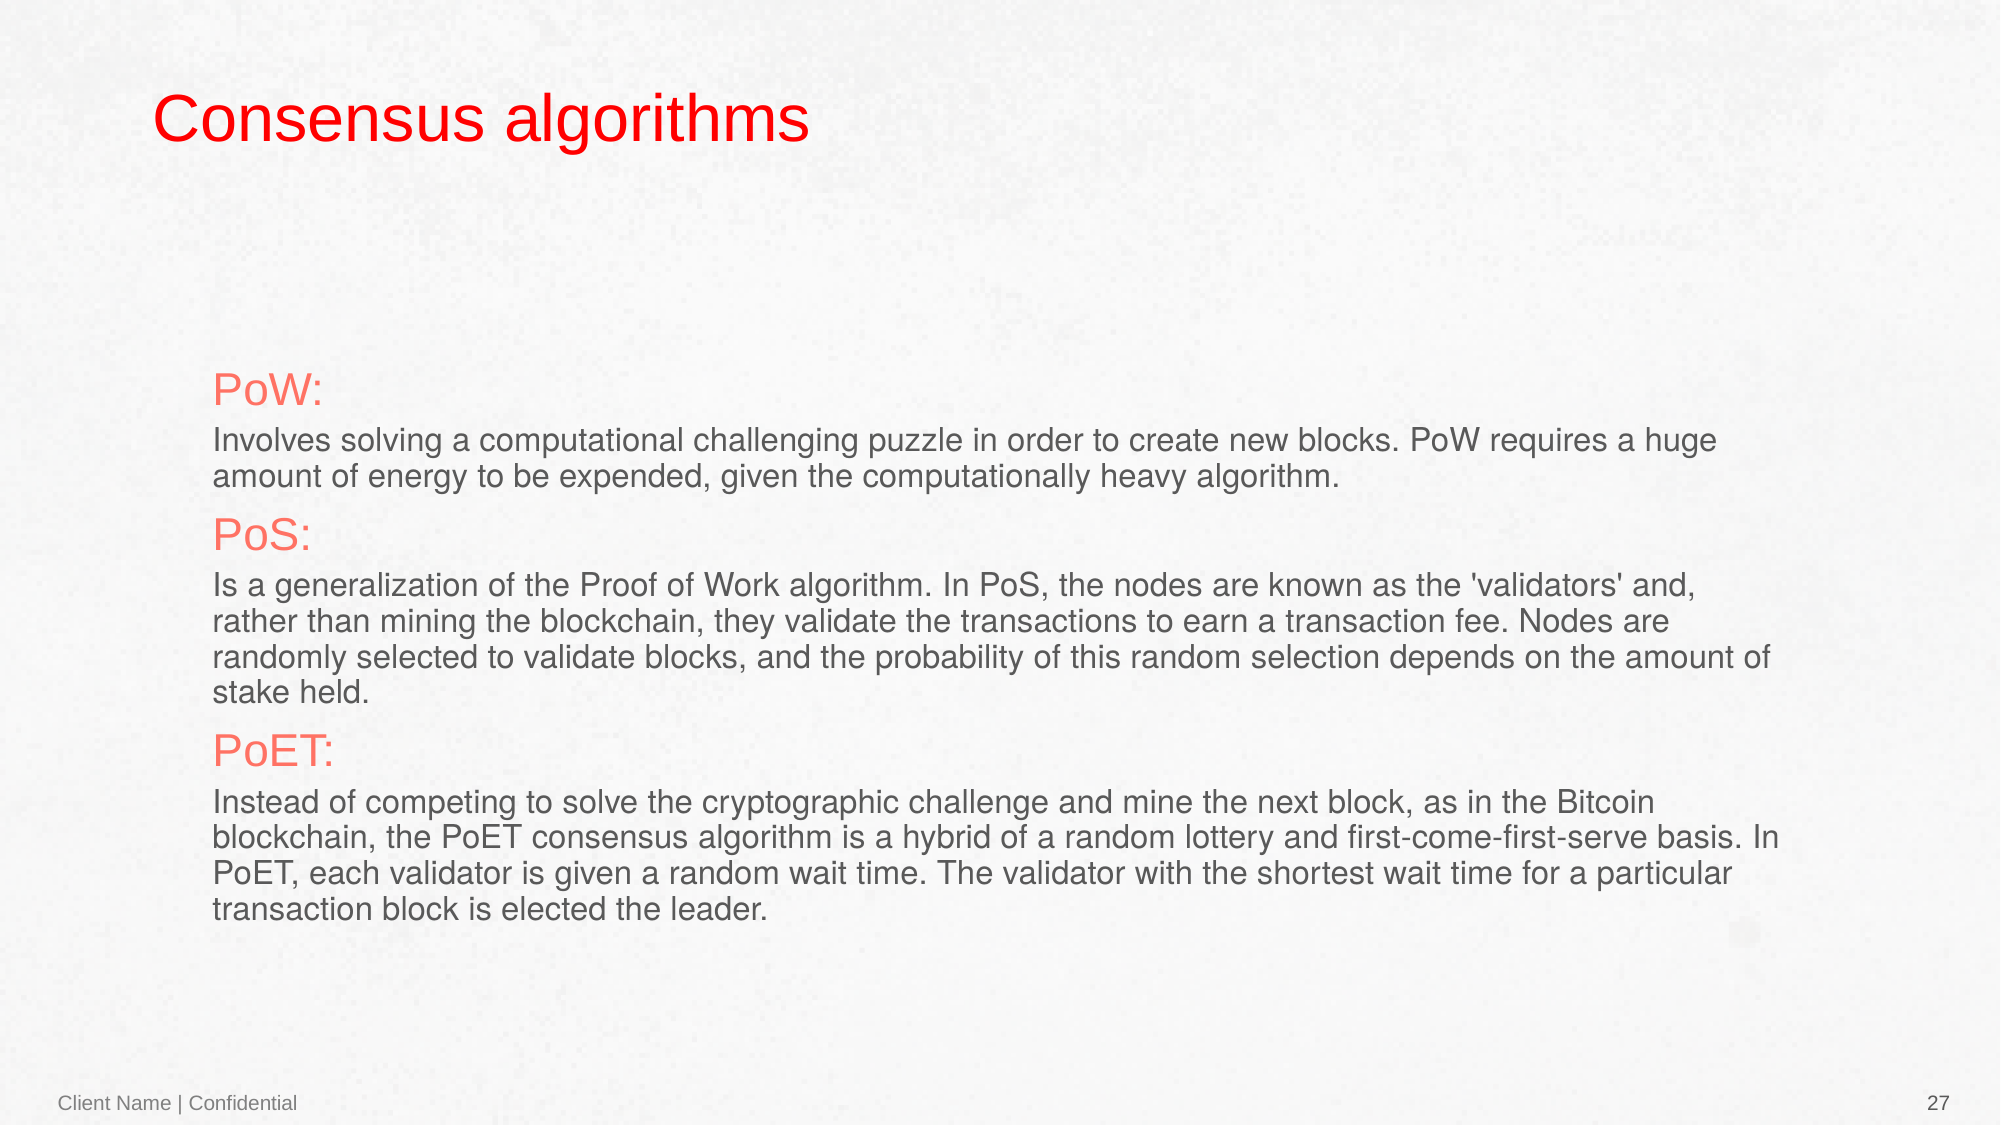

Consensus algorithms
PoW:
Involves solving a computational challenging puzzle in order to create new blocks. PoW requires a huge amount of energy to be expended, given the computationally heavy algorithm.
PoS:
Is a generalization of the Proof of Work algorithm. In PoS, the nodes are known as the 'validators' and, rather than mining the blockchain, they validate the transactions to earn a transaction fee. Nodes are randomly selected to validate blocks, and the probability of this random selection depends on the amount of stake held.
PoET:
Instead of competing to solve the cryptographic challenge and mine the next block, as in the Bitcoin blockchain, the PoET consensus algorithm is a hybrid of a random lottery and first-come-first-serve basis. In PoET, each validator is given a random wait time. The validator with the shortest wait time for a particular transaction block is elected the leader.